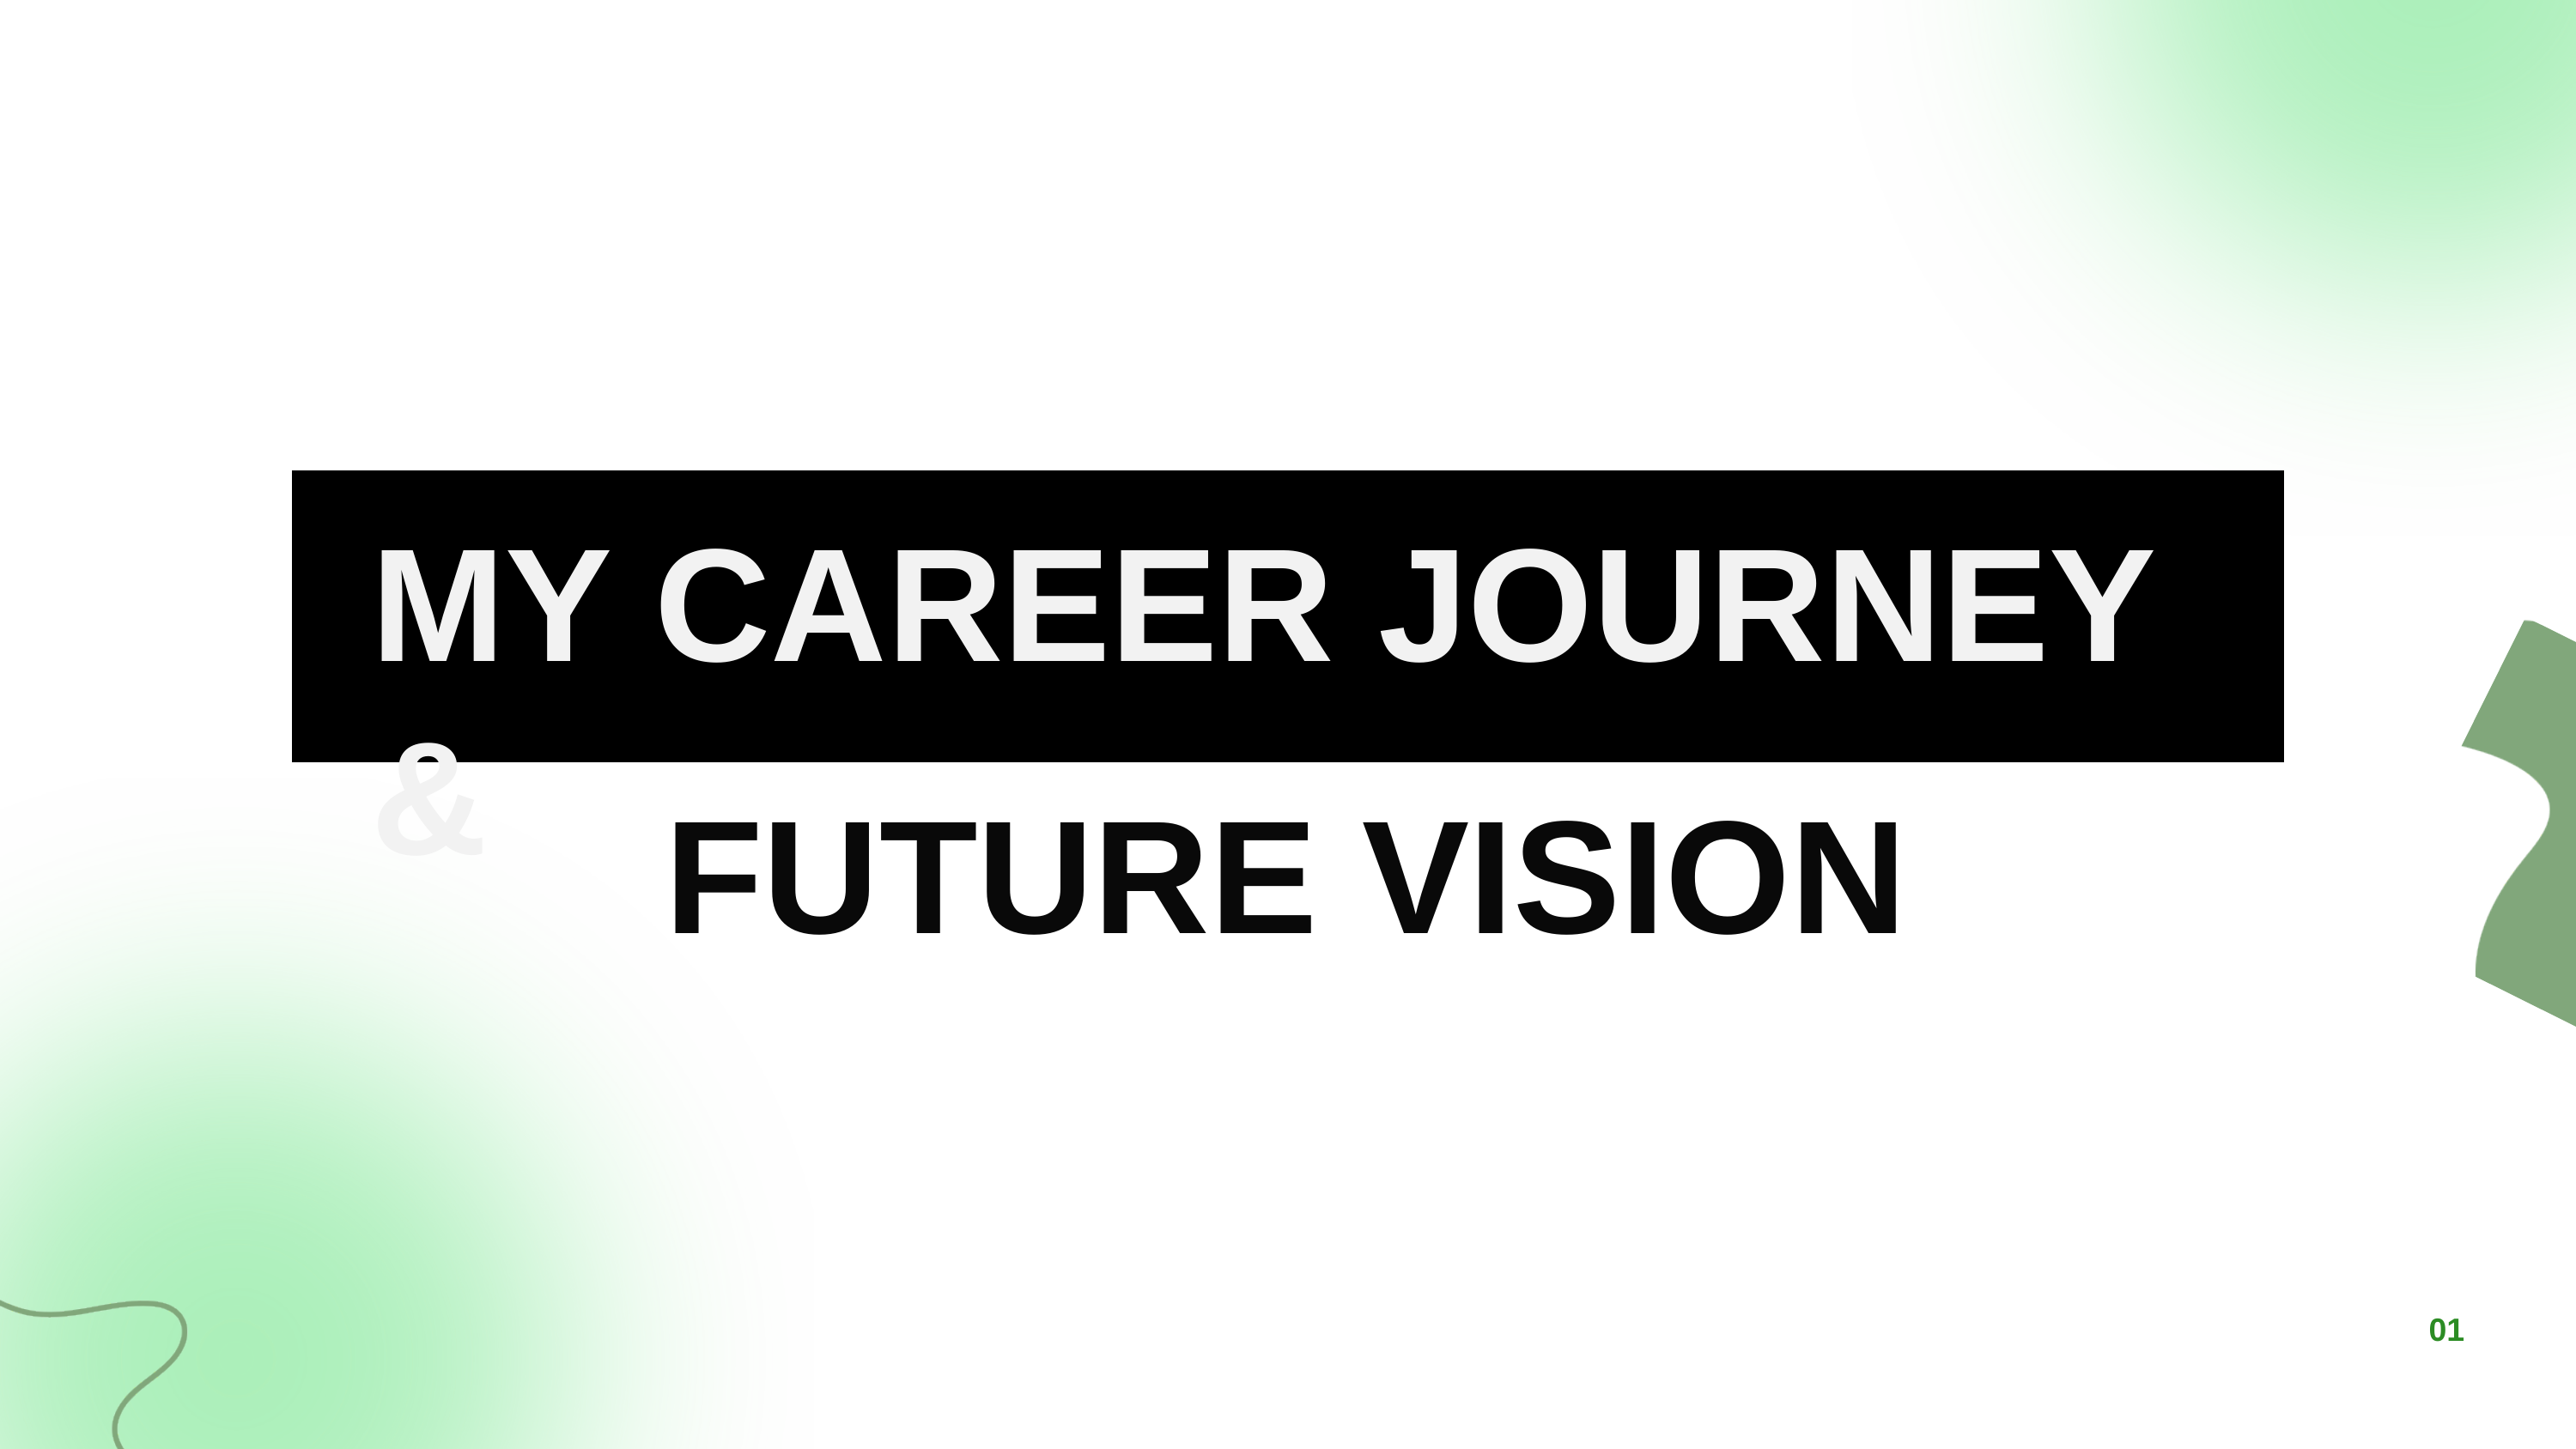

MY CAREER JOURNEY &

 FUTURE VISION

01